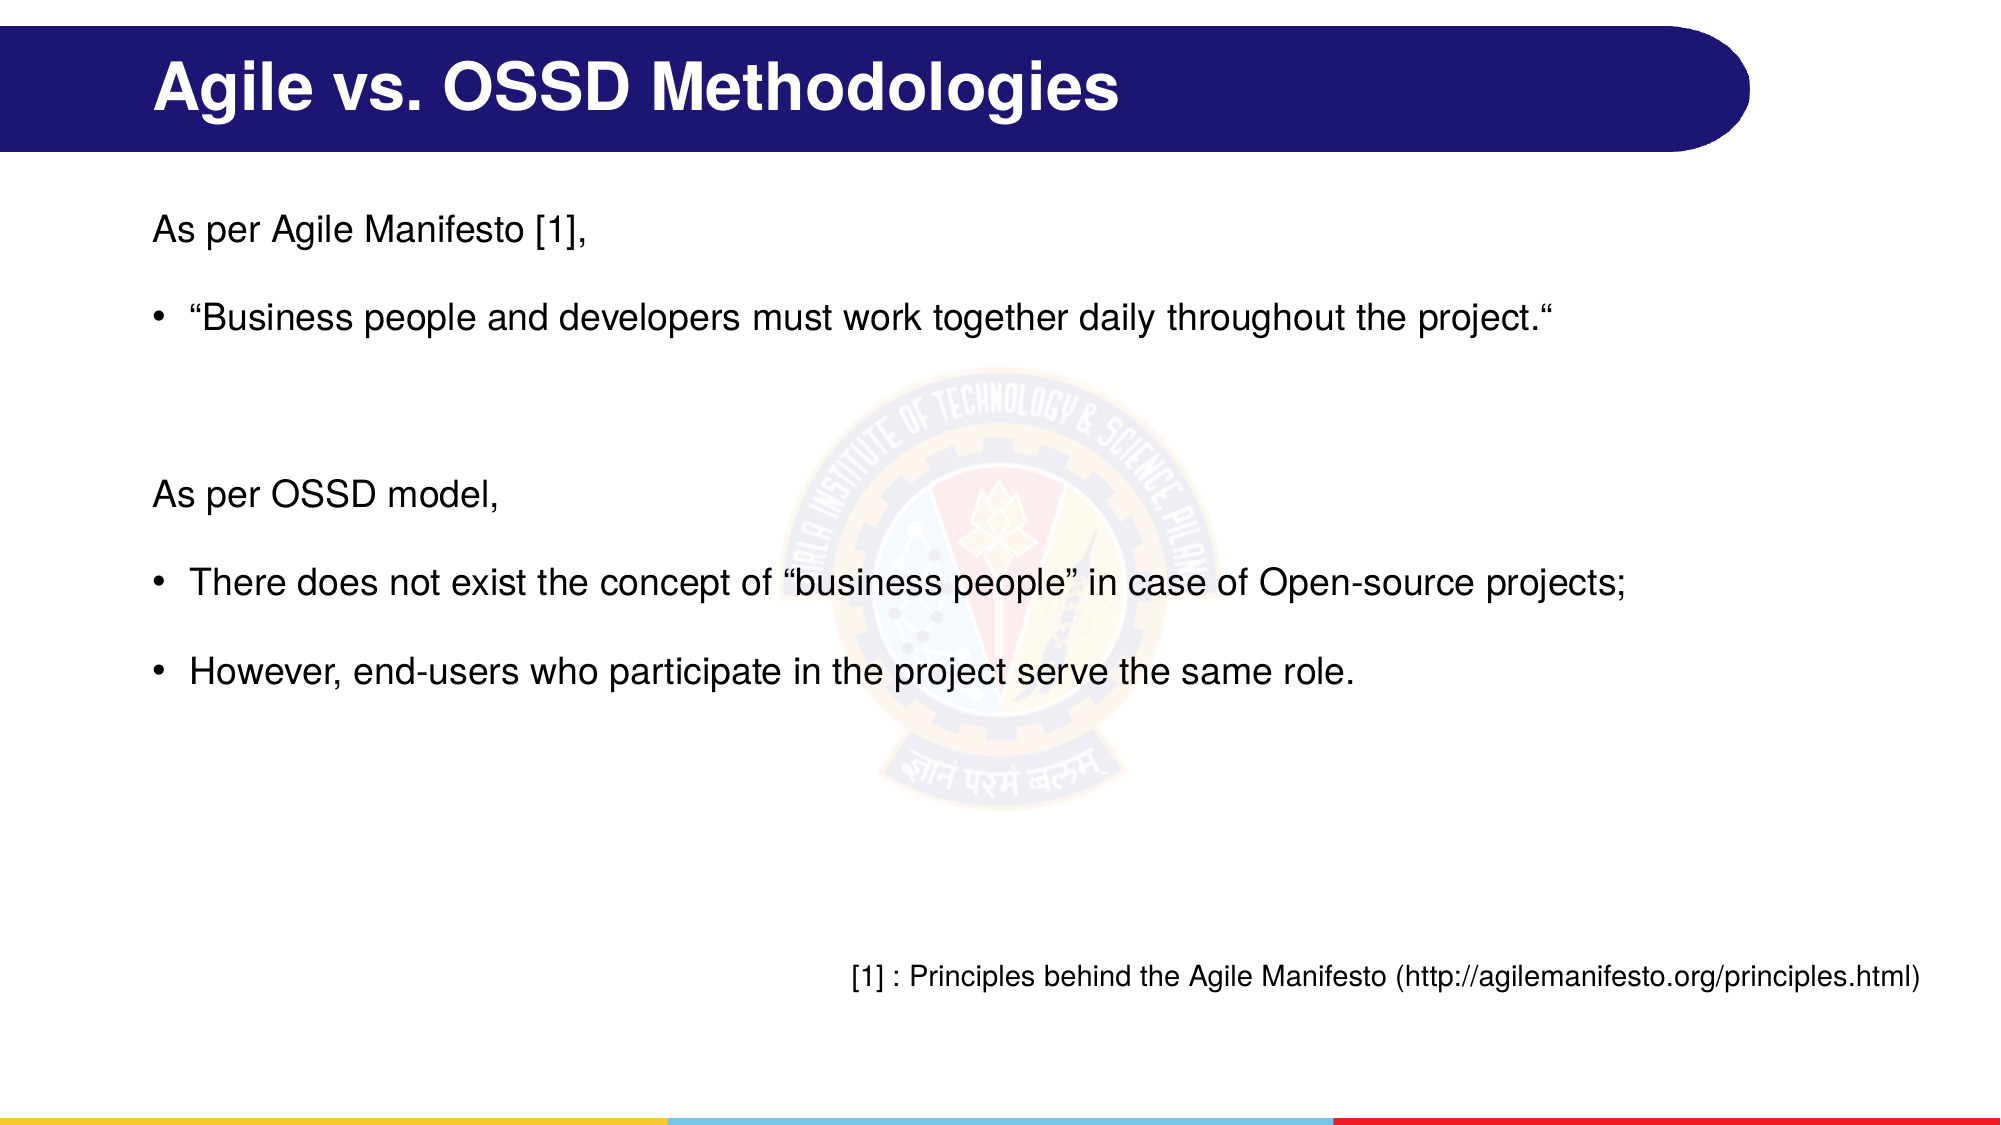

# Agile vs. OSSD Methodologies
As per Agile Manifesto [1],
“Business people and developers must work together daily throughout the project.“

As per OSSD model,
There does not exist the concept of “business people” in case of Open-source projects;
However, end-users who participate in the project serve the same role.
[1] : Principles behind the Agile Manifesto (http://agilemanifesto.org/principles.html)